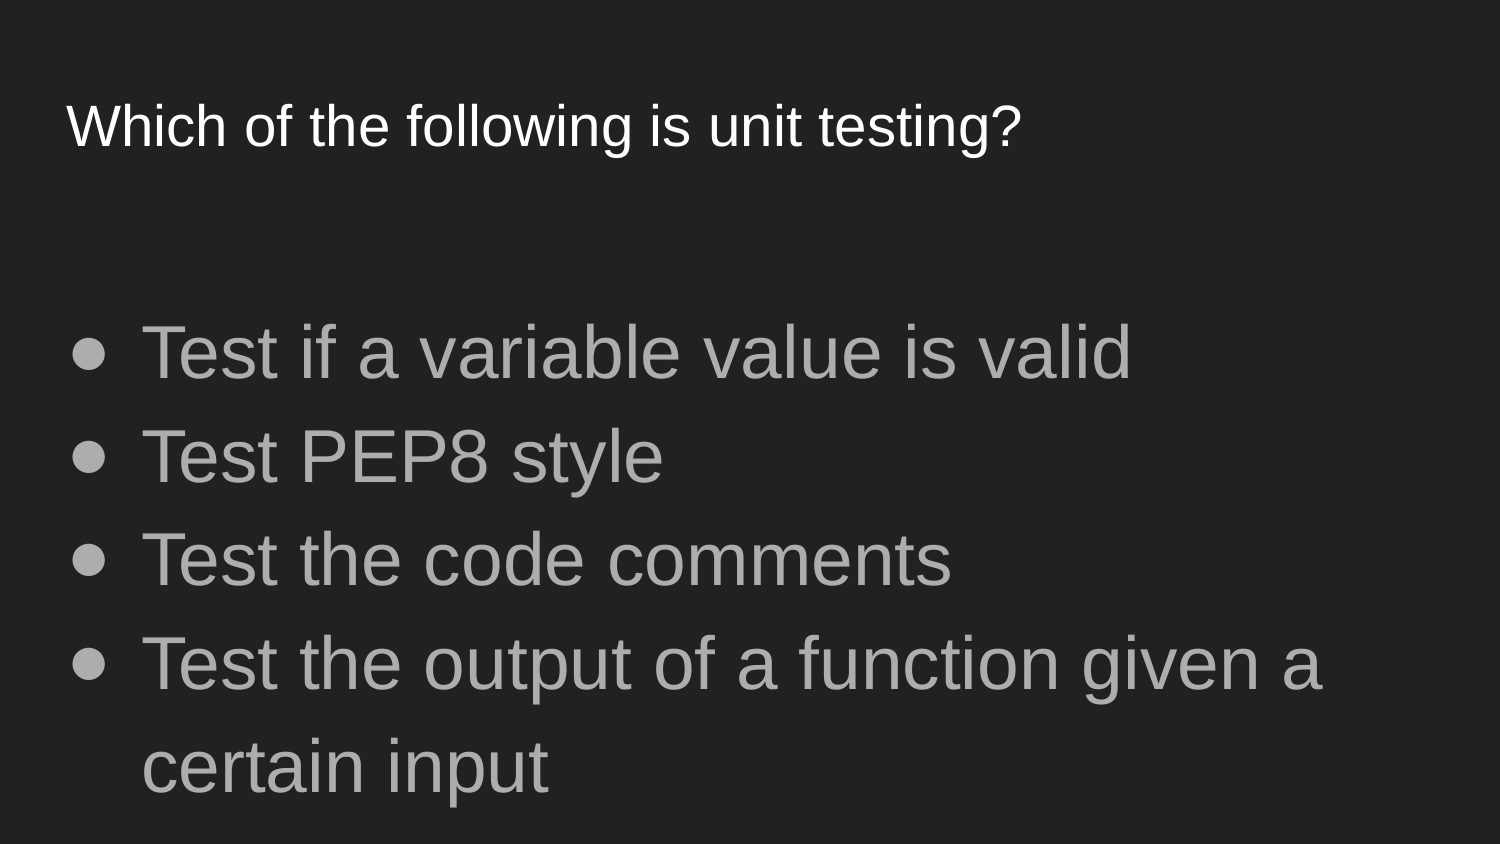

# Which of the following is unit testing?
Test if a variable value is valid
Test PEP8 style
Test the code comments
Test the output of a function given a certain input